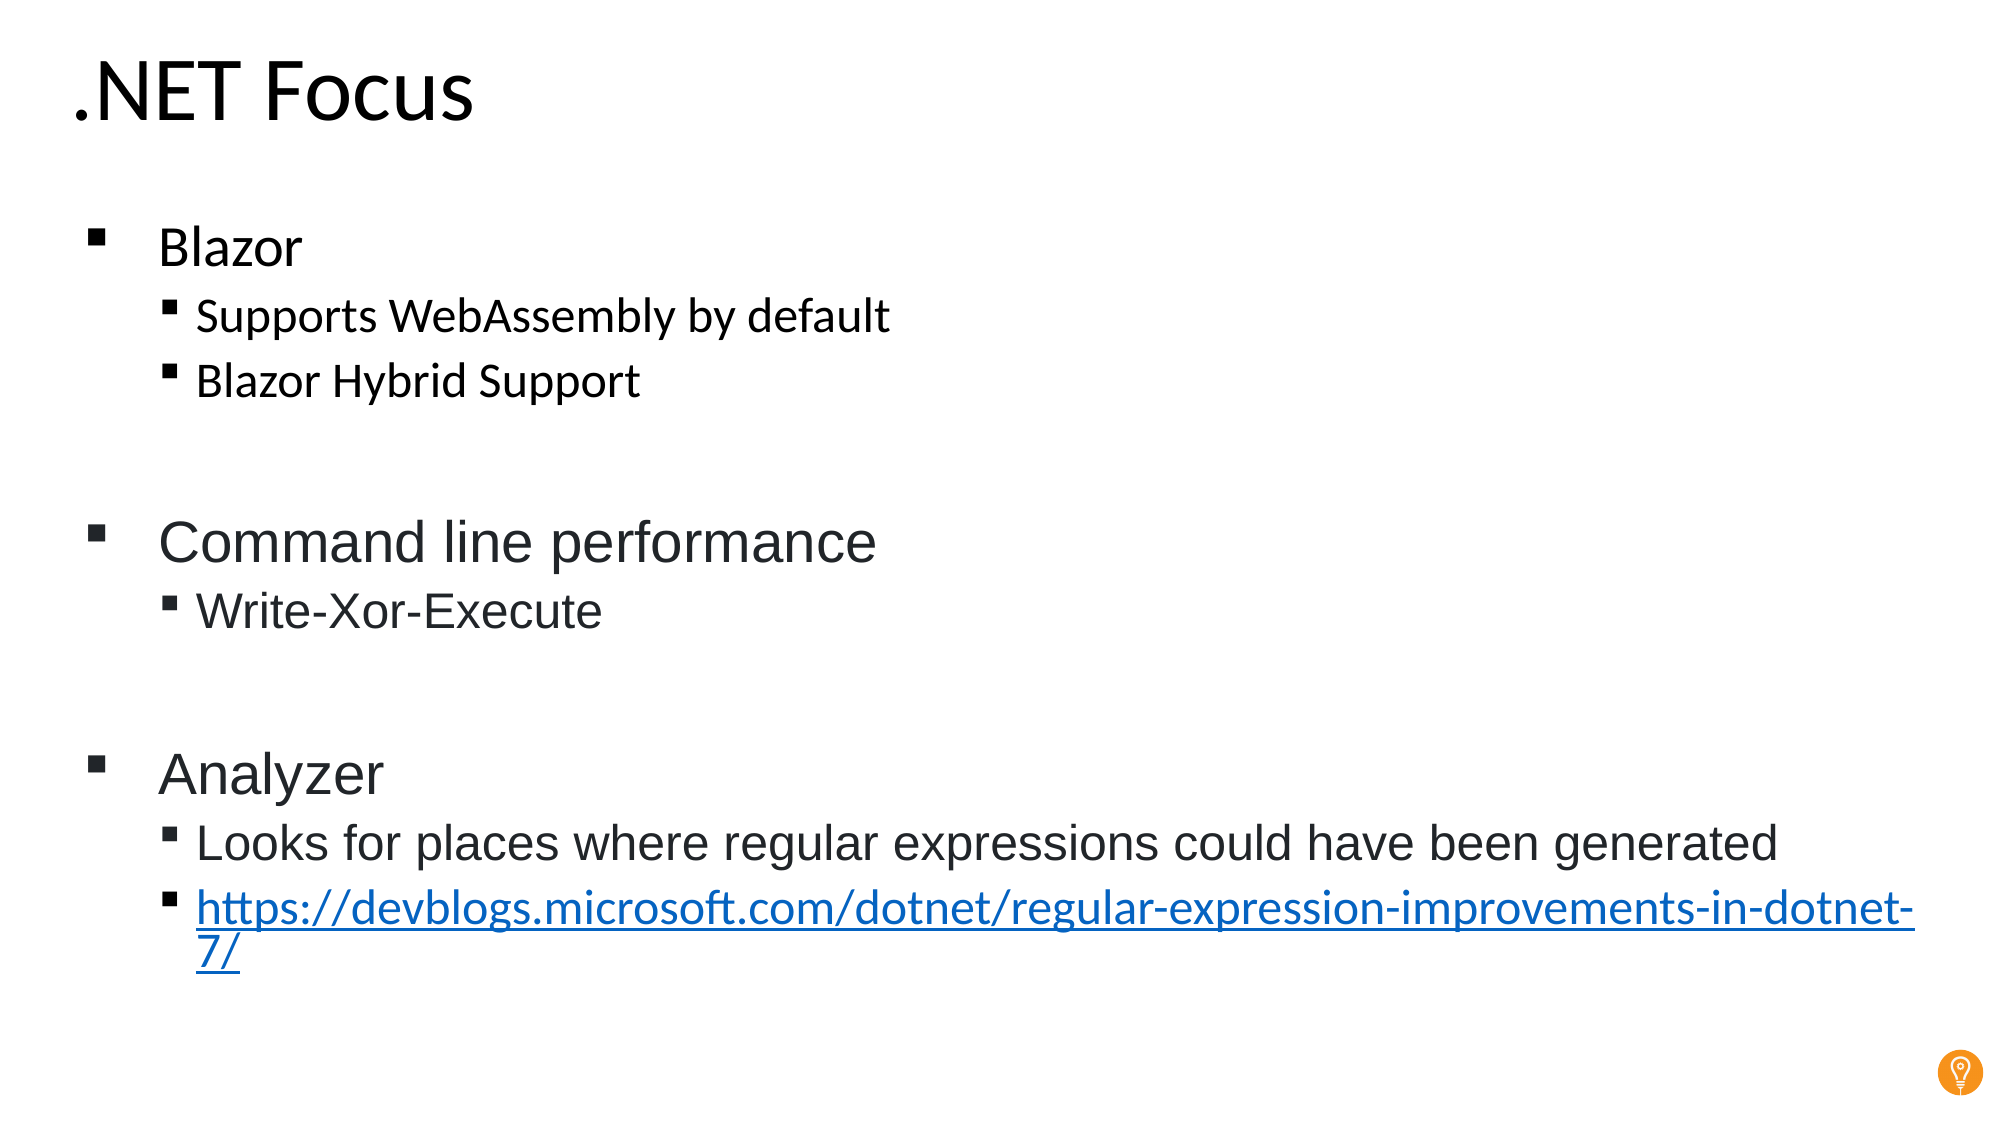

# .NET Focus
Blazor
Supports WebAssembly by default
Blazor Hybrid Support

Command line performance
Write-Xor-Execute

Analyzer
Looks for places where regular expressions could have been generated
https://devblogs.microsoft.com/dotnet/regular-expression-improvements-in-dotnet-7/